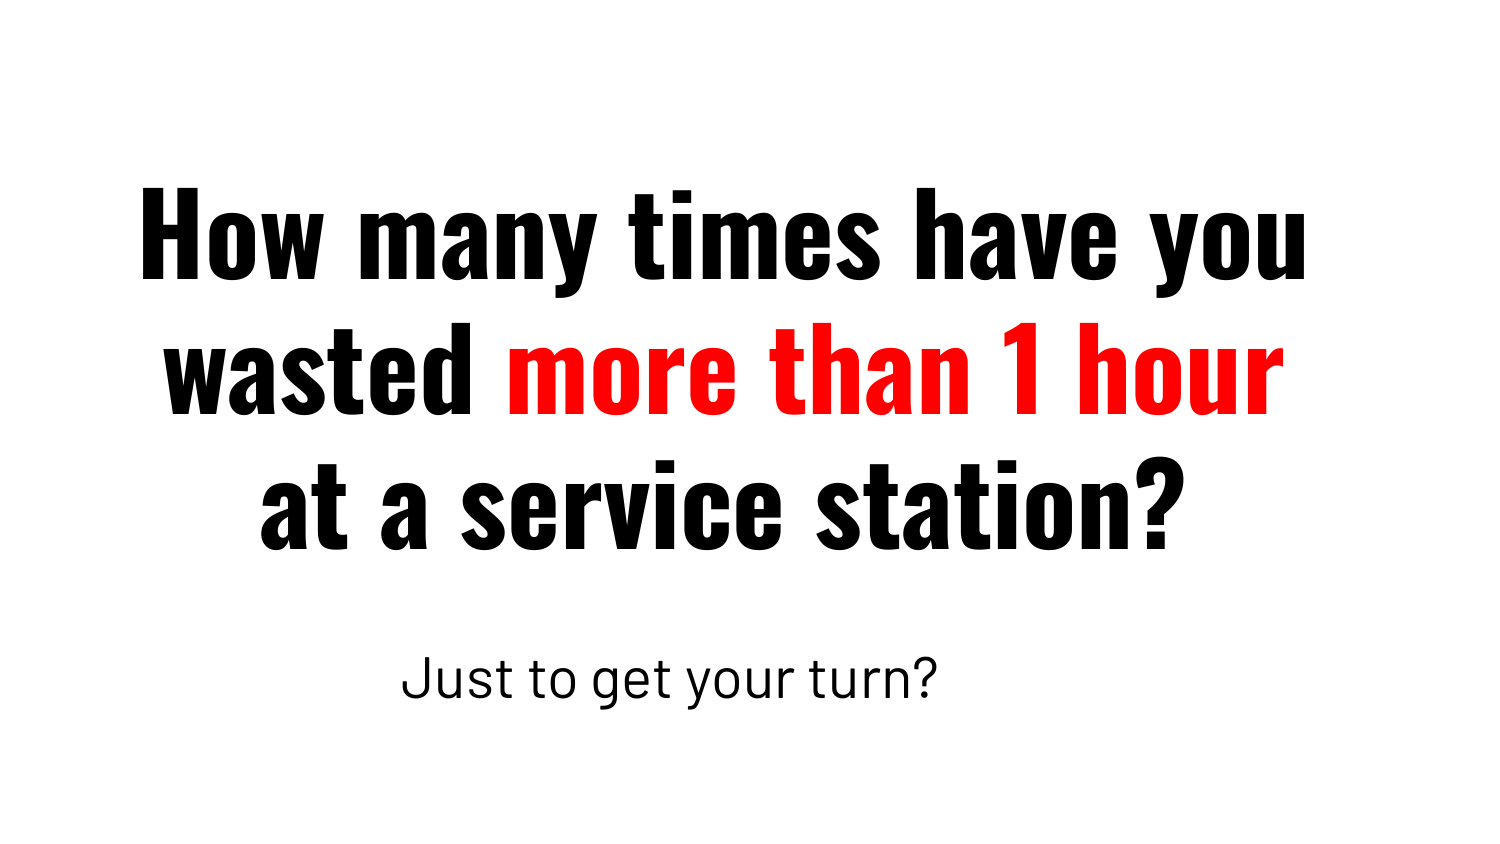

How many times have you wasted more than 1 hour at a service station?
Just to get your turn?